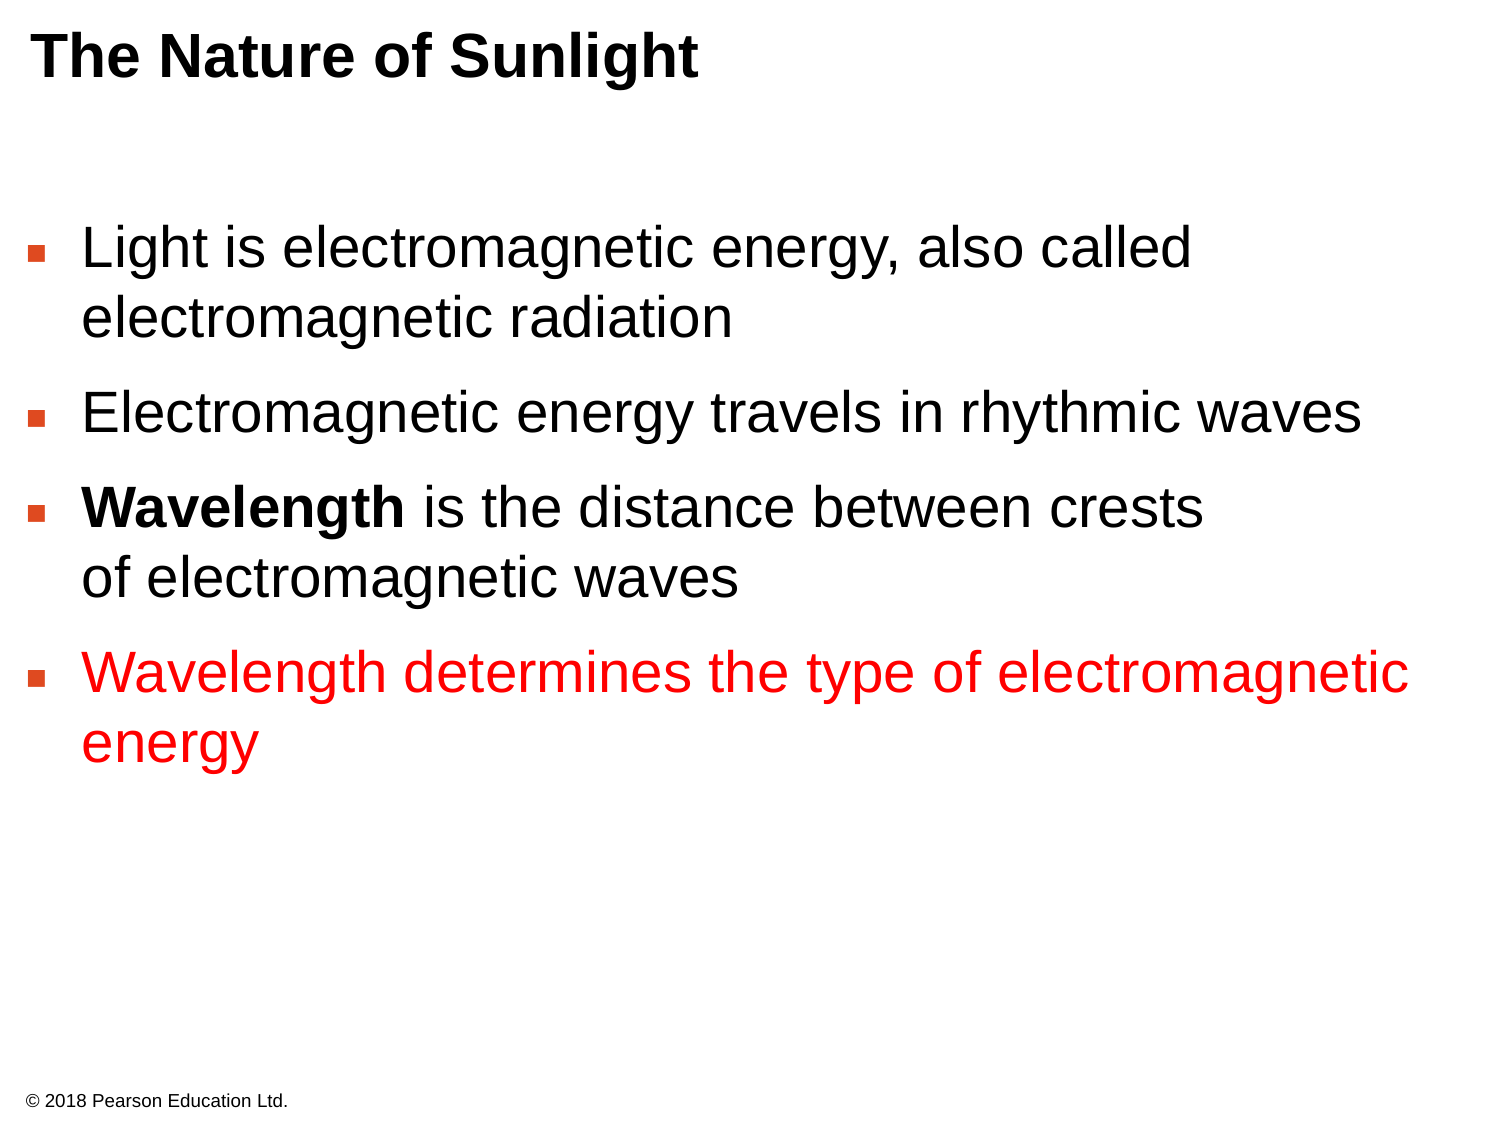

# The Nature of Sunlight
Light is electromagnetic energy, also called electromagnetic radiation
Electromagnetic energy travels in rhythmic waves
Wavelength is the distance between crests
of electromagnetic waves
Wavelength determines the type of electromagnetic energy
© 2018 Pearson Education Ltd.